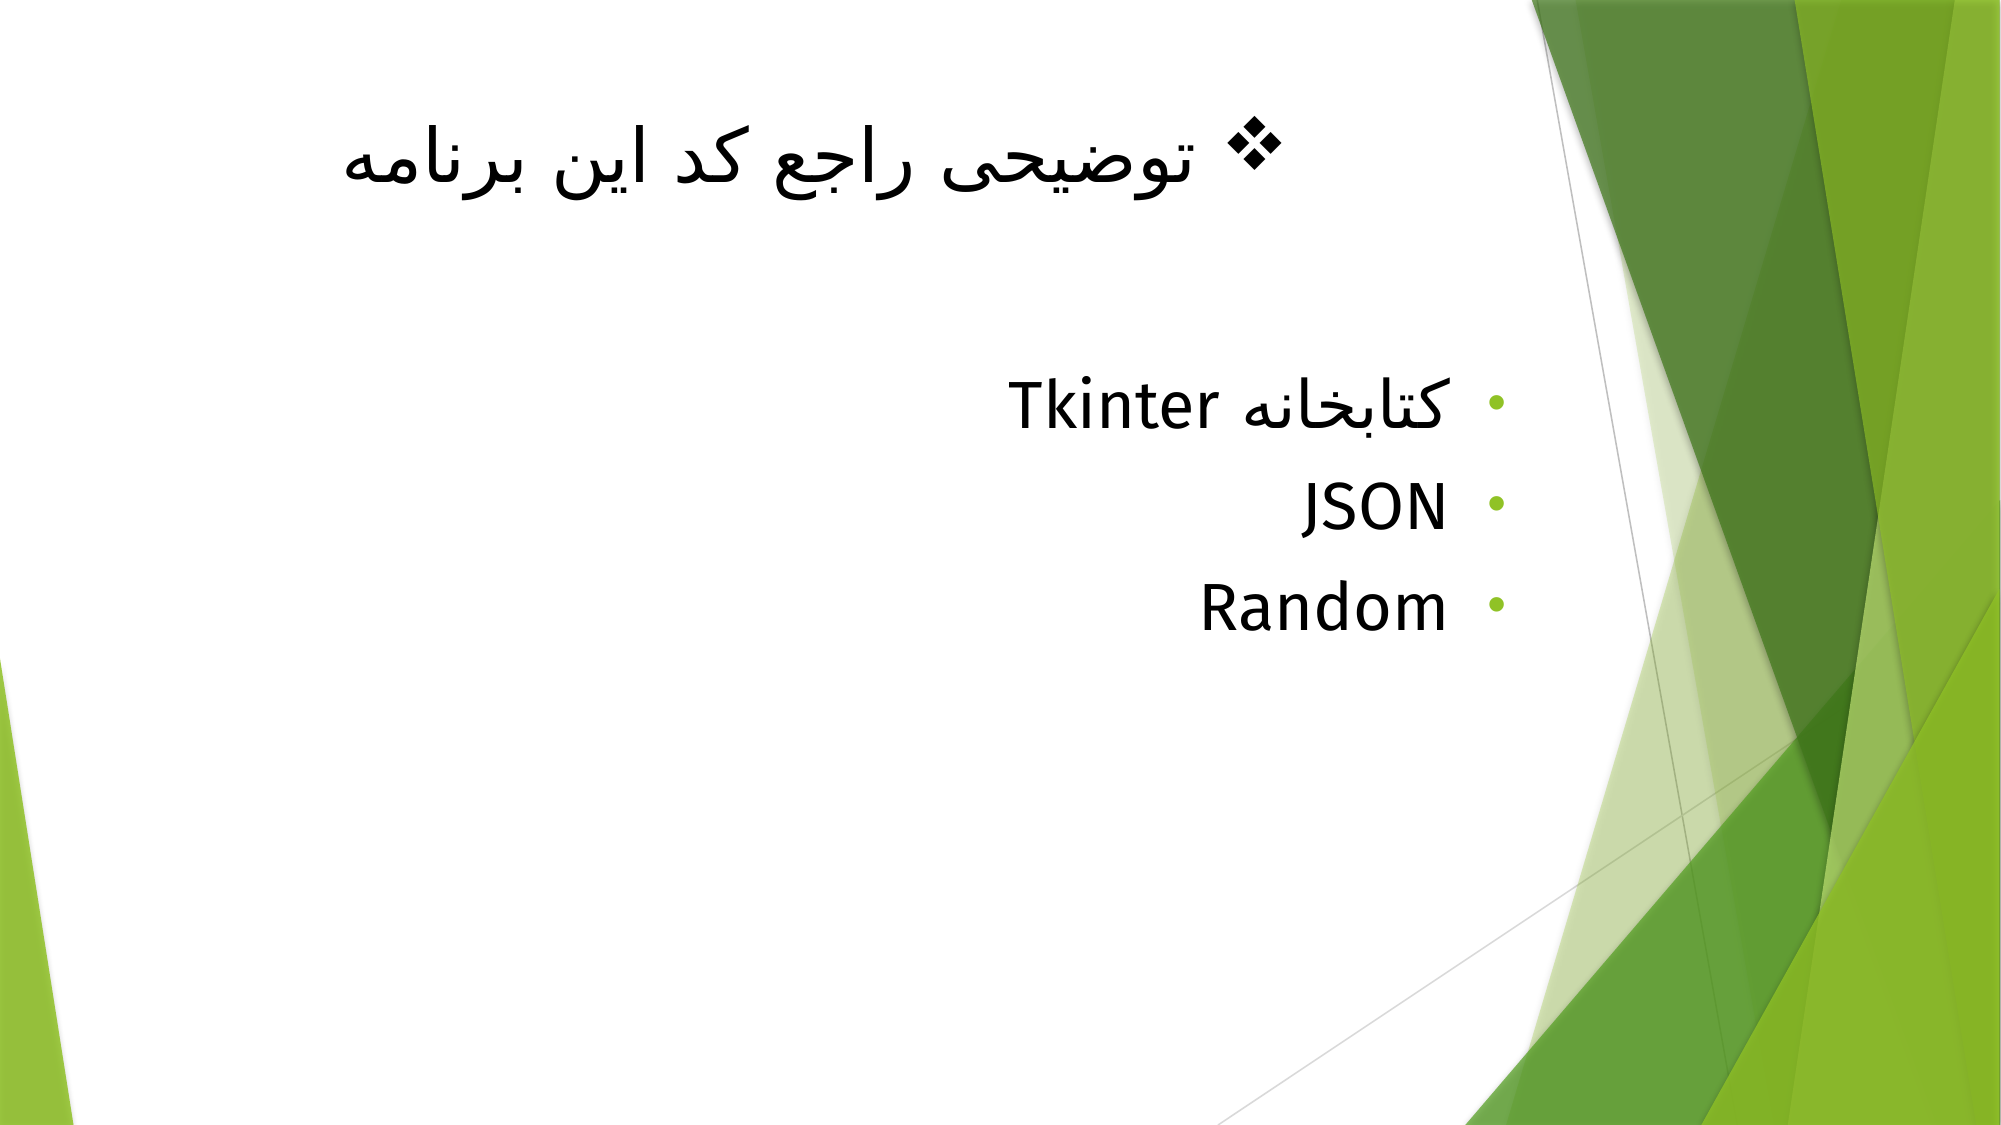

# توضیحی راجع کد این برنامه
کتابخانه Tkinter
JSON
Random